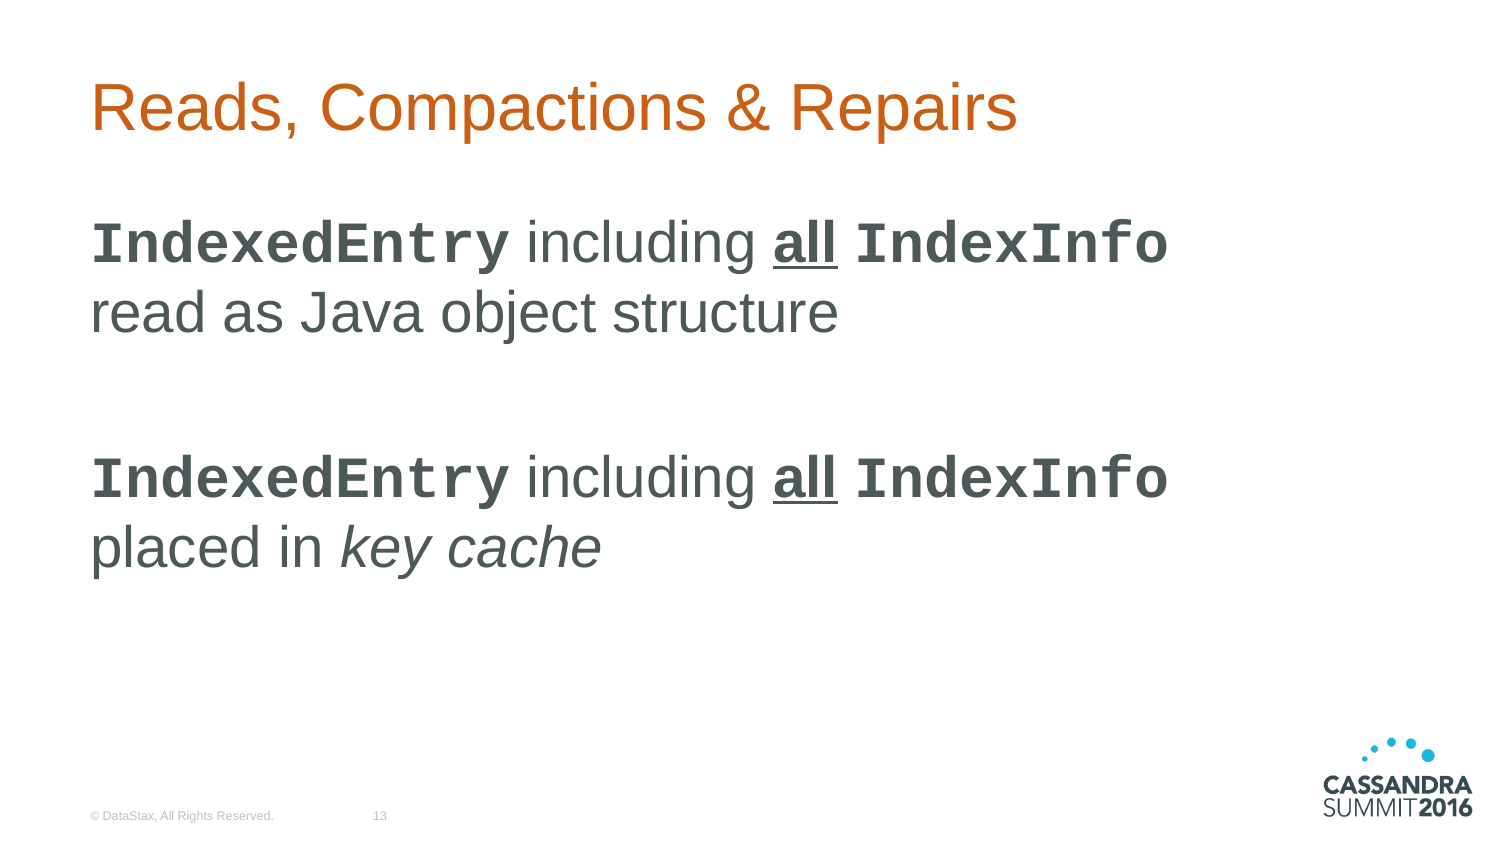

# Reads, Compactions & Repairs
IndexedEntry including all IndexInfo
read as Java object structure

IndexedEntry including all IndexInfo
placed in key cache
© DataStax, All Rights Reserved.
13